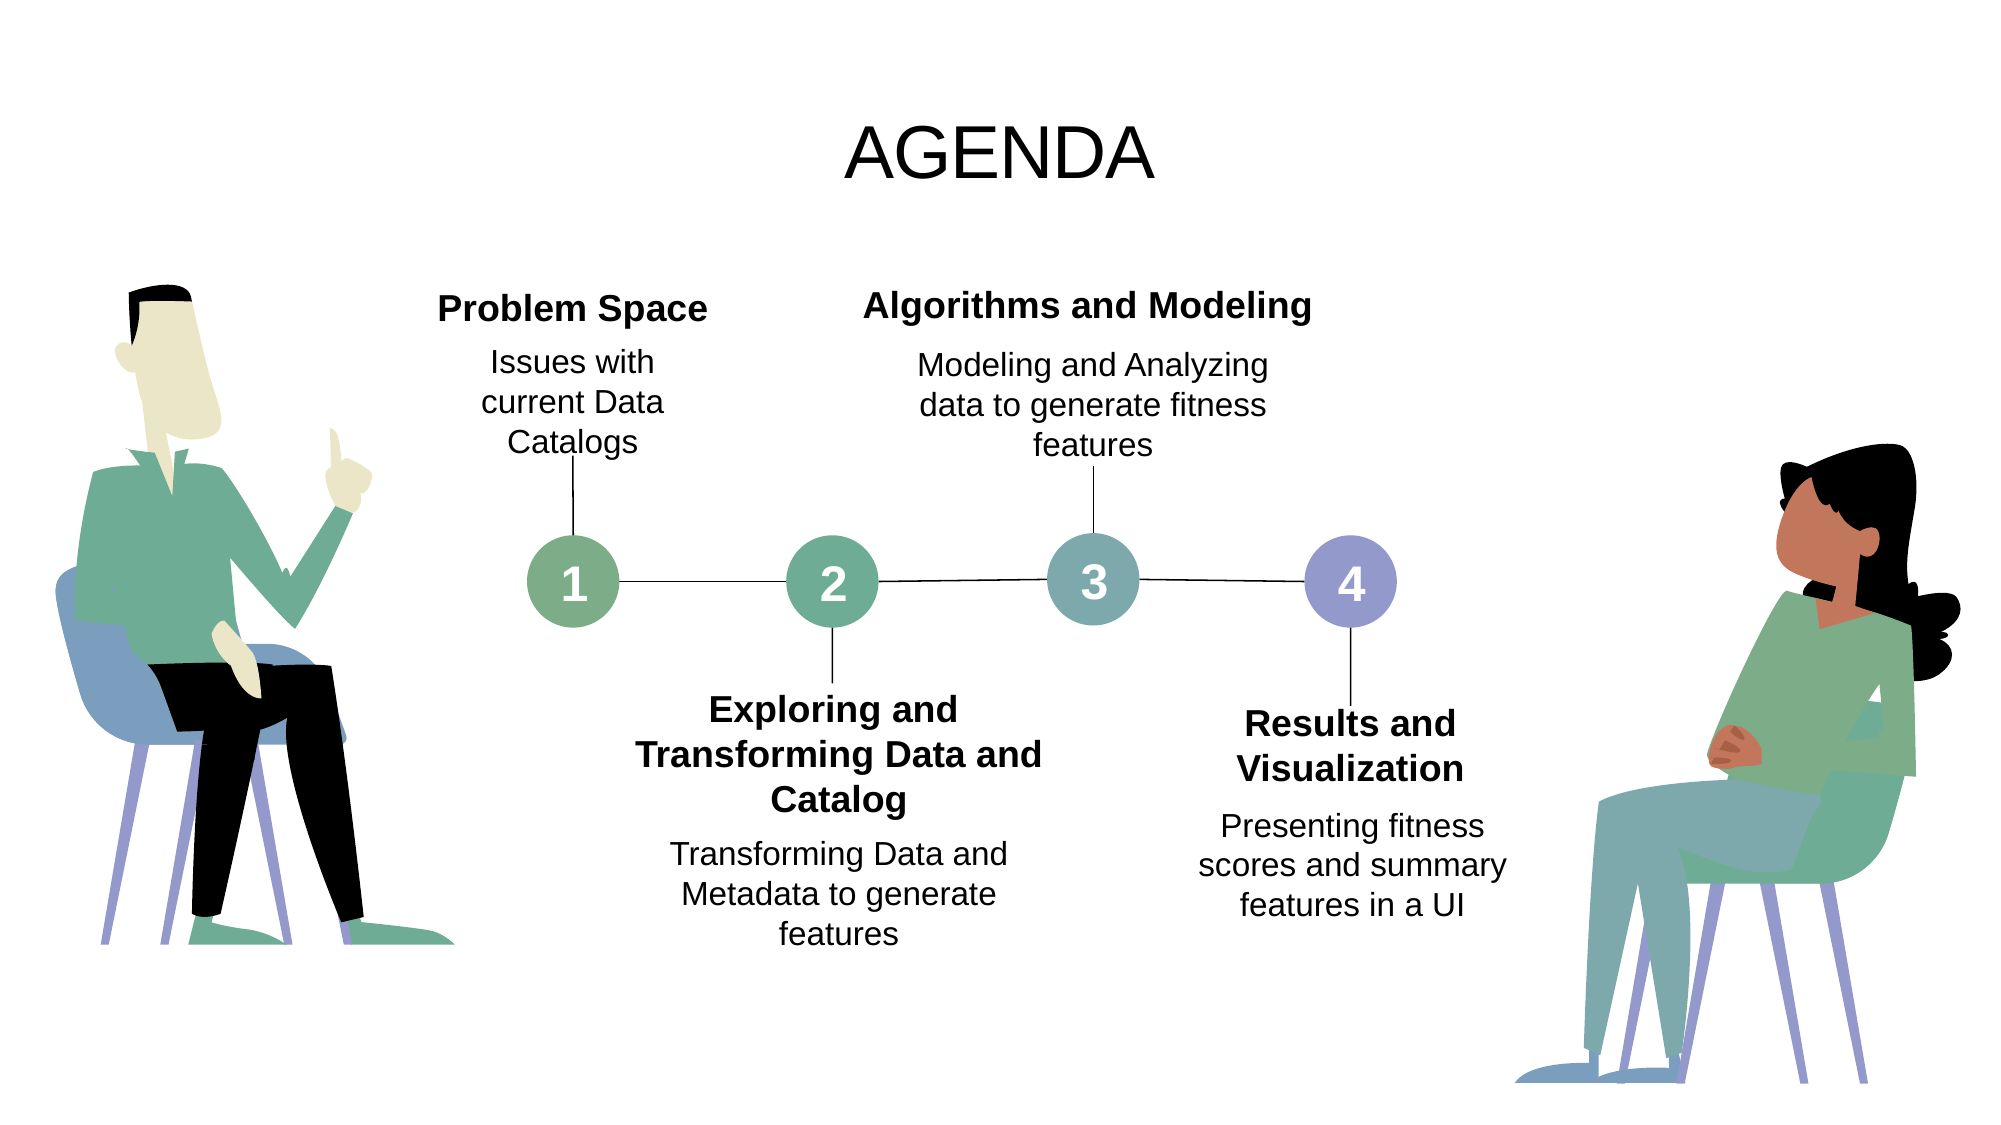

# AGENDA
Algorithms and Modeling
Modeling and Analyzing data to generate fitness features
3
Problem Space
Issues with current Data Catalogs
1

2
Exploring and  Transforming Data and Catalog
Transforming Data and Metadata to generate features
4
Results and Visualization
Presenting fitness scores and summary features in a UI